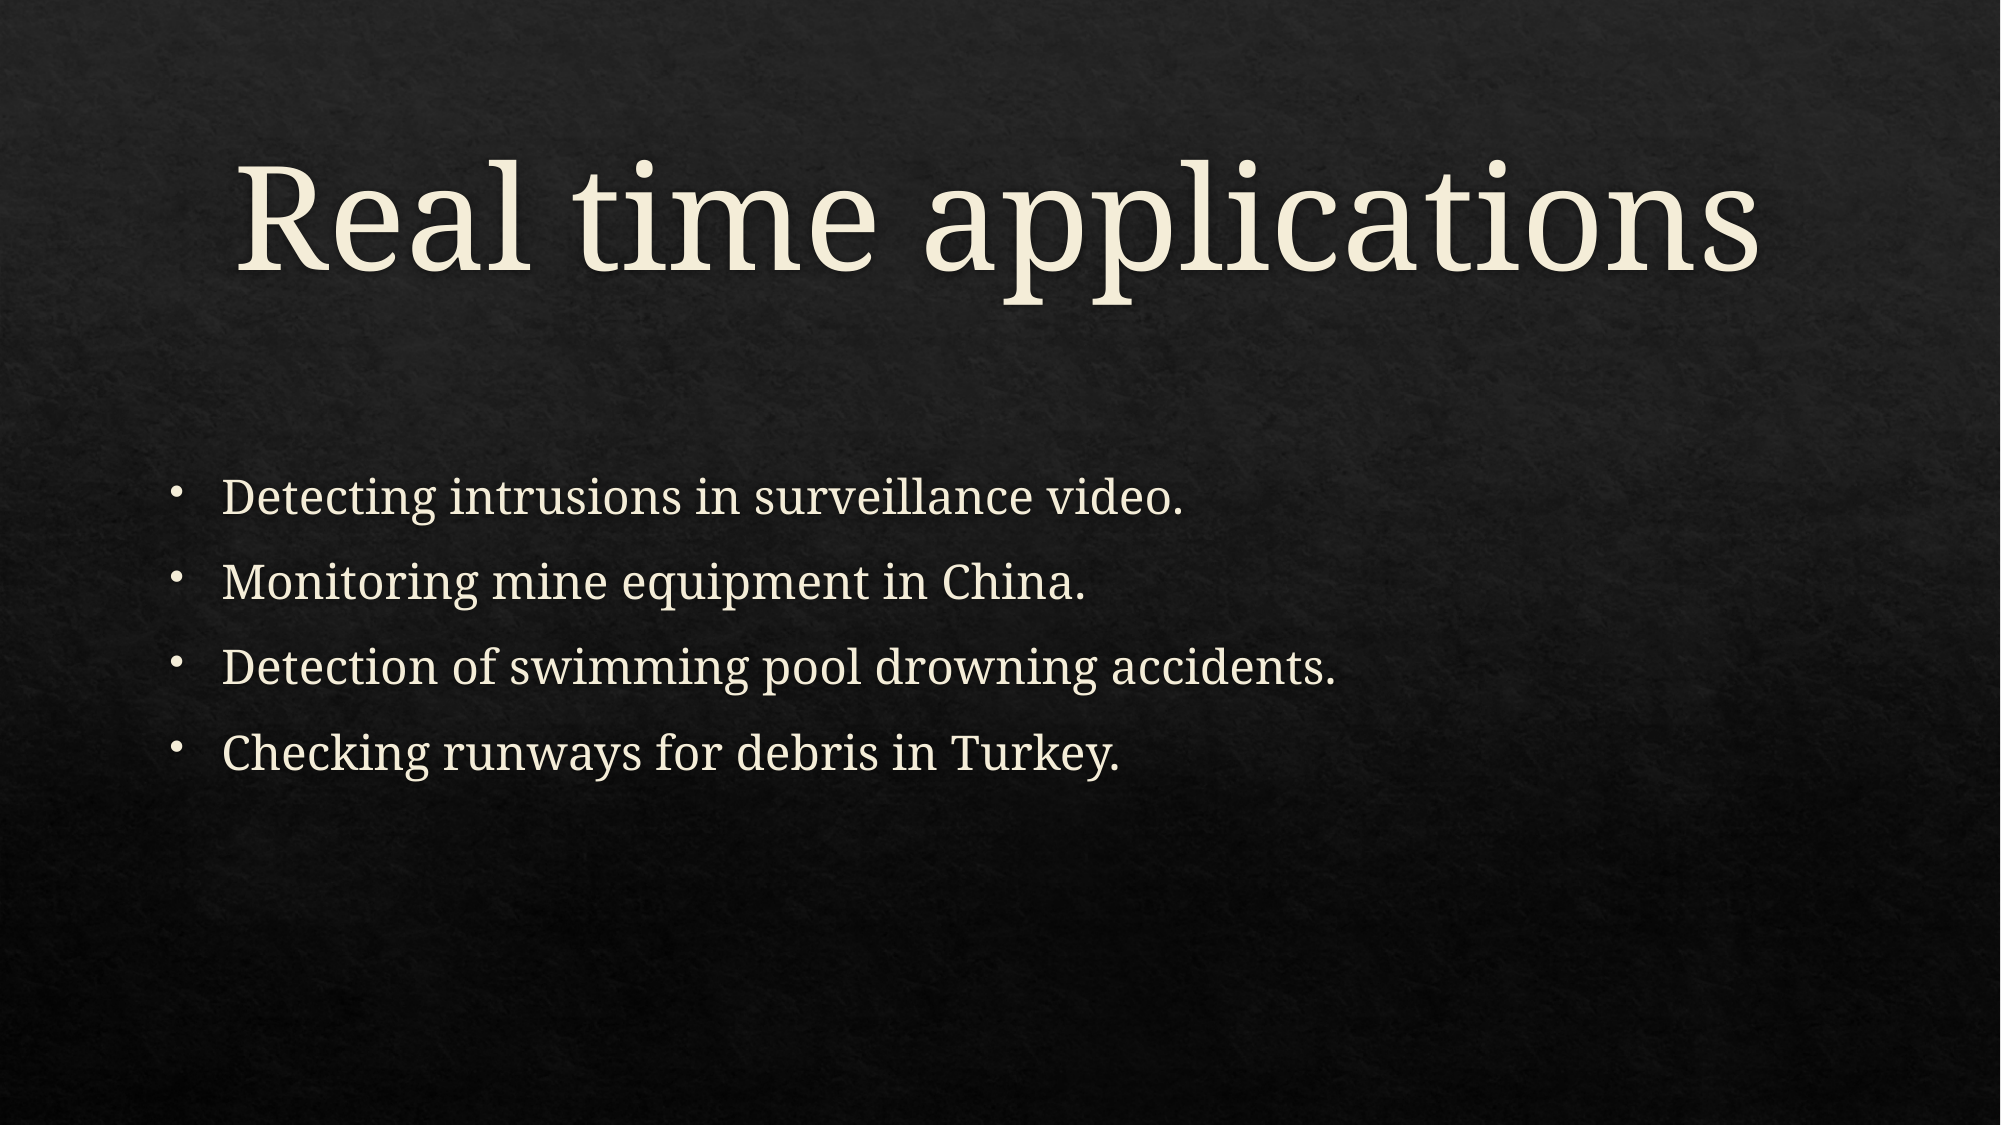

# Real time applications
Detecting intrusions in surveillance video.
Monitoring mine equipment in China.
Detection of swimming pool drowning accidents.
Checking runways for debris in Turkey.